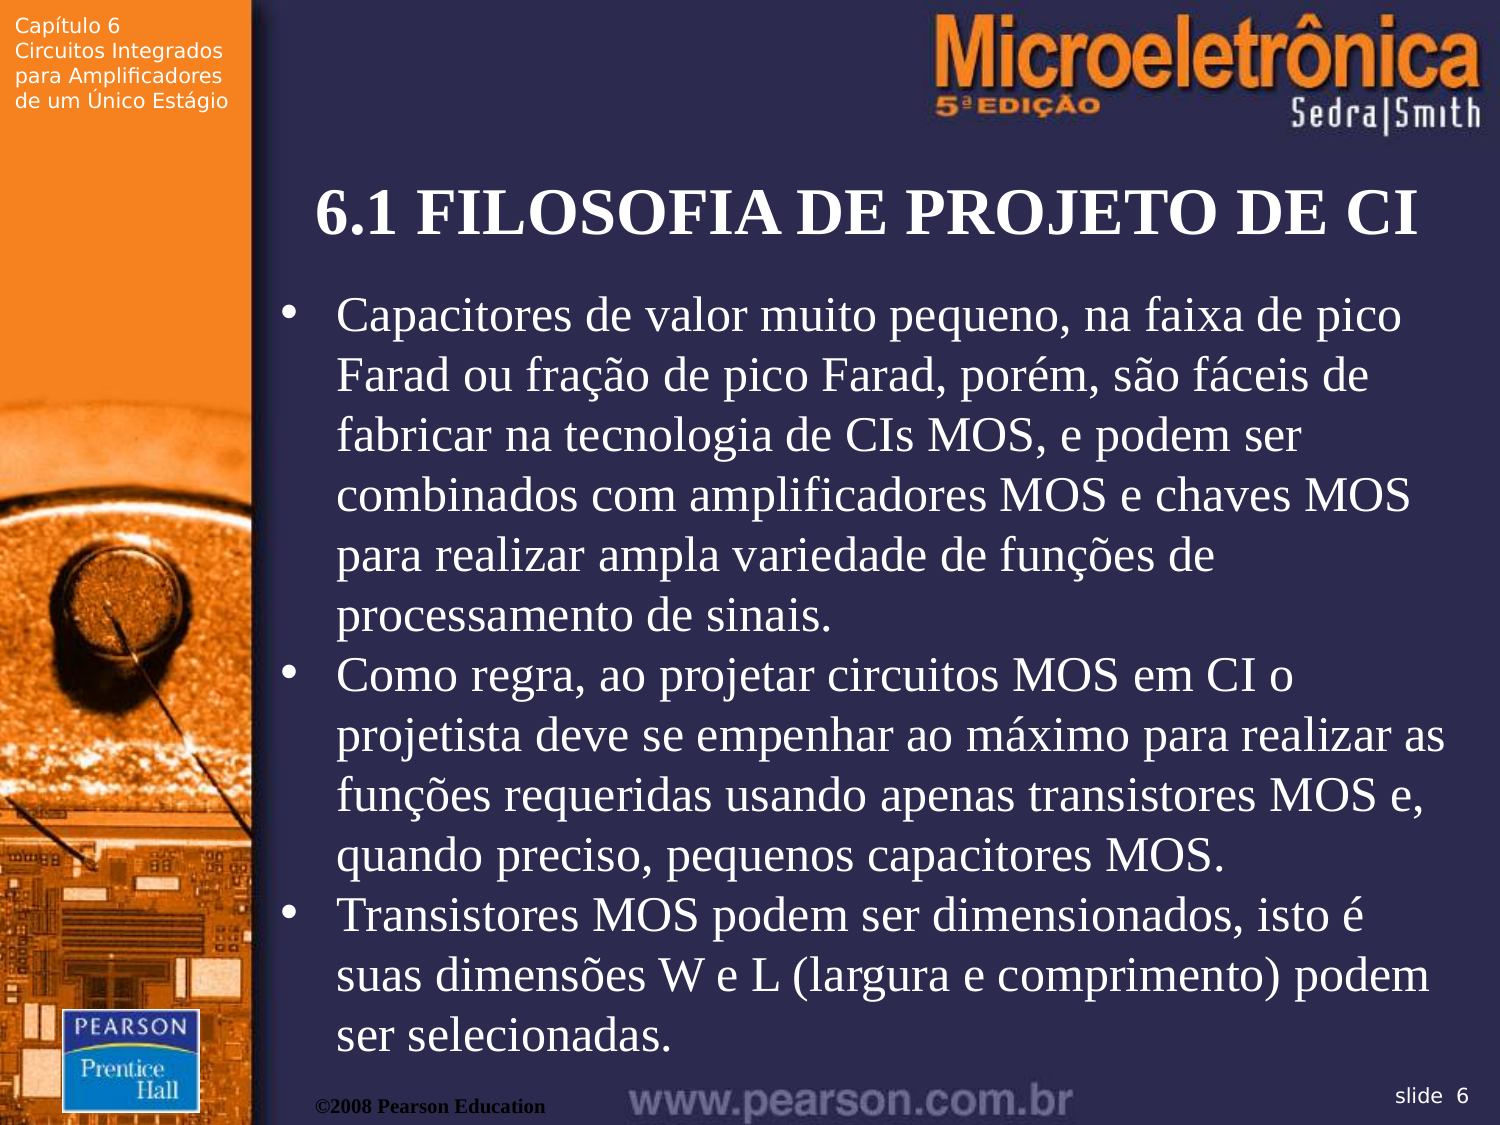

6.1 FILOSOFIA DE PROJETO DE CI
Capacitores de valor muito pequeno, na faixa de pico Farad ou fração de pico Farad, porém, são fáceis de fabricar na tecnologia de CIs MOS, e podem ser combinados com amplificadores MOS e chaves MOS para realizar ampla variedade de funções de processamento de sinais.
Como regra, ao projetar circuitos MOS em CI o projetista deve se empenhar ao máximo para realizar as funções requeridas usando apenas transistores MOS e, quando preciso, pequenos capacitores MOS.
Transistores MOS podem ser dimensionados, isto é suas dimensões W e L (largura e comprimento) podem ser selecionadas.